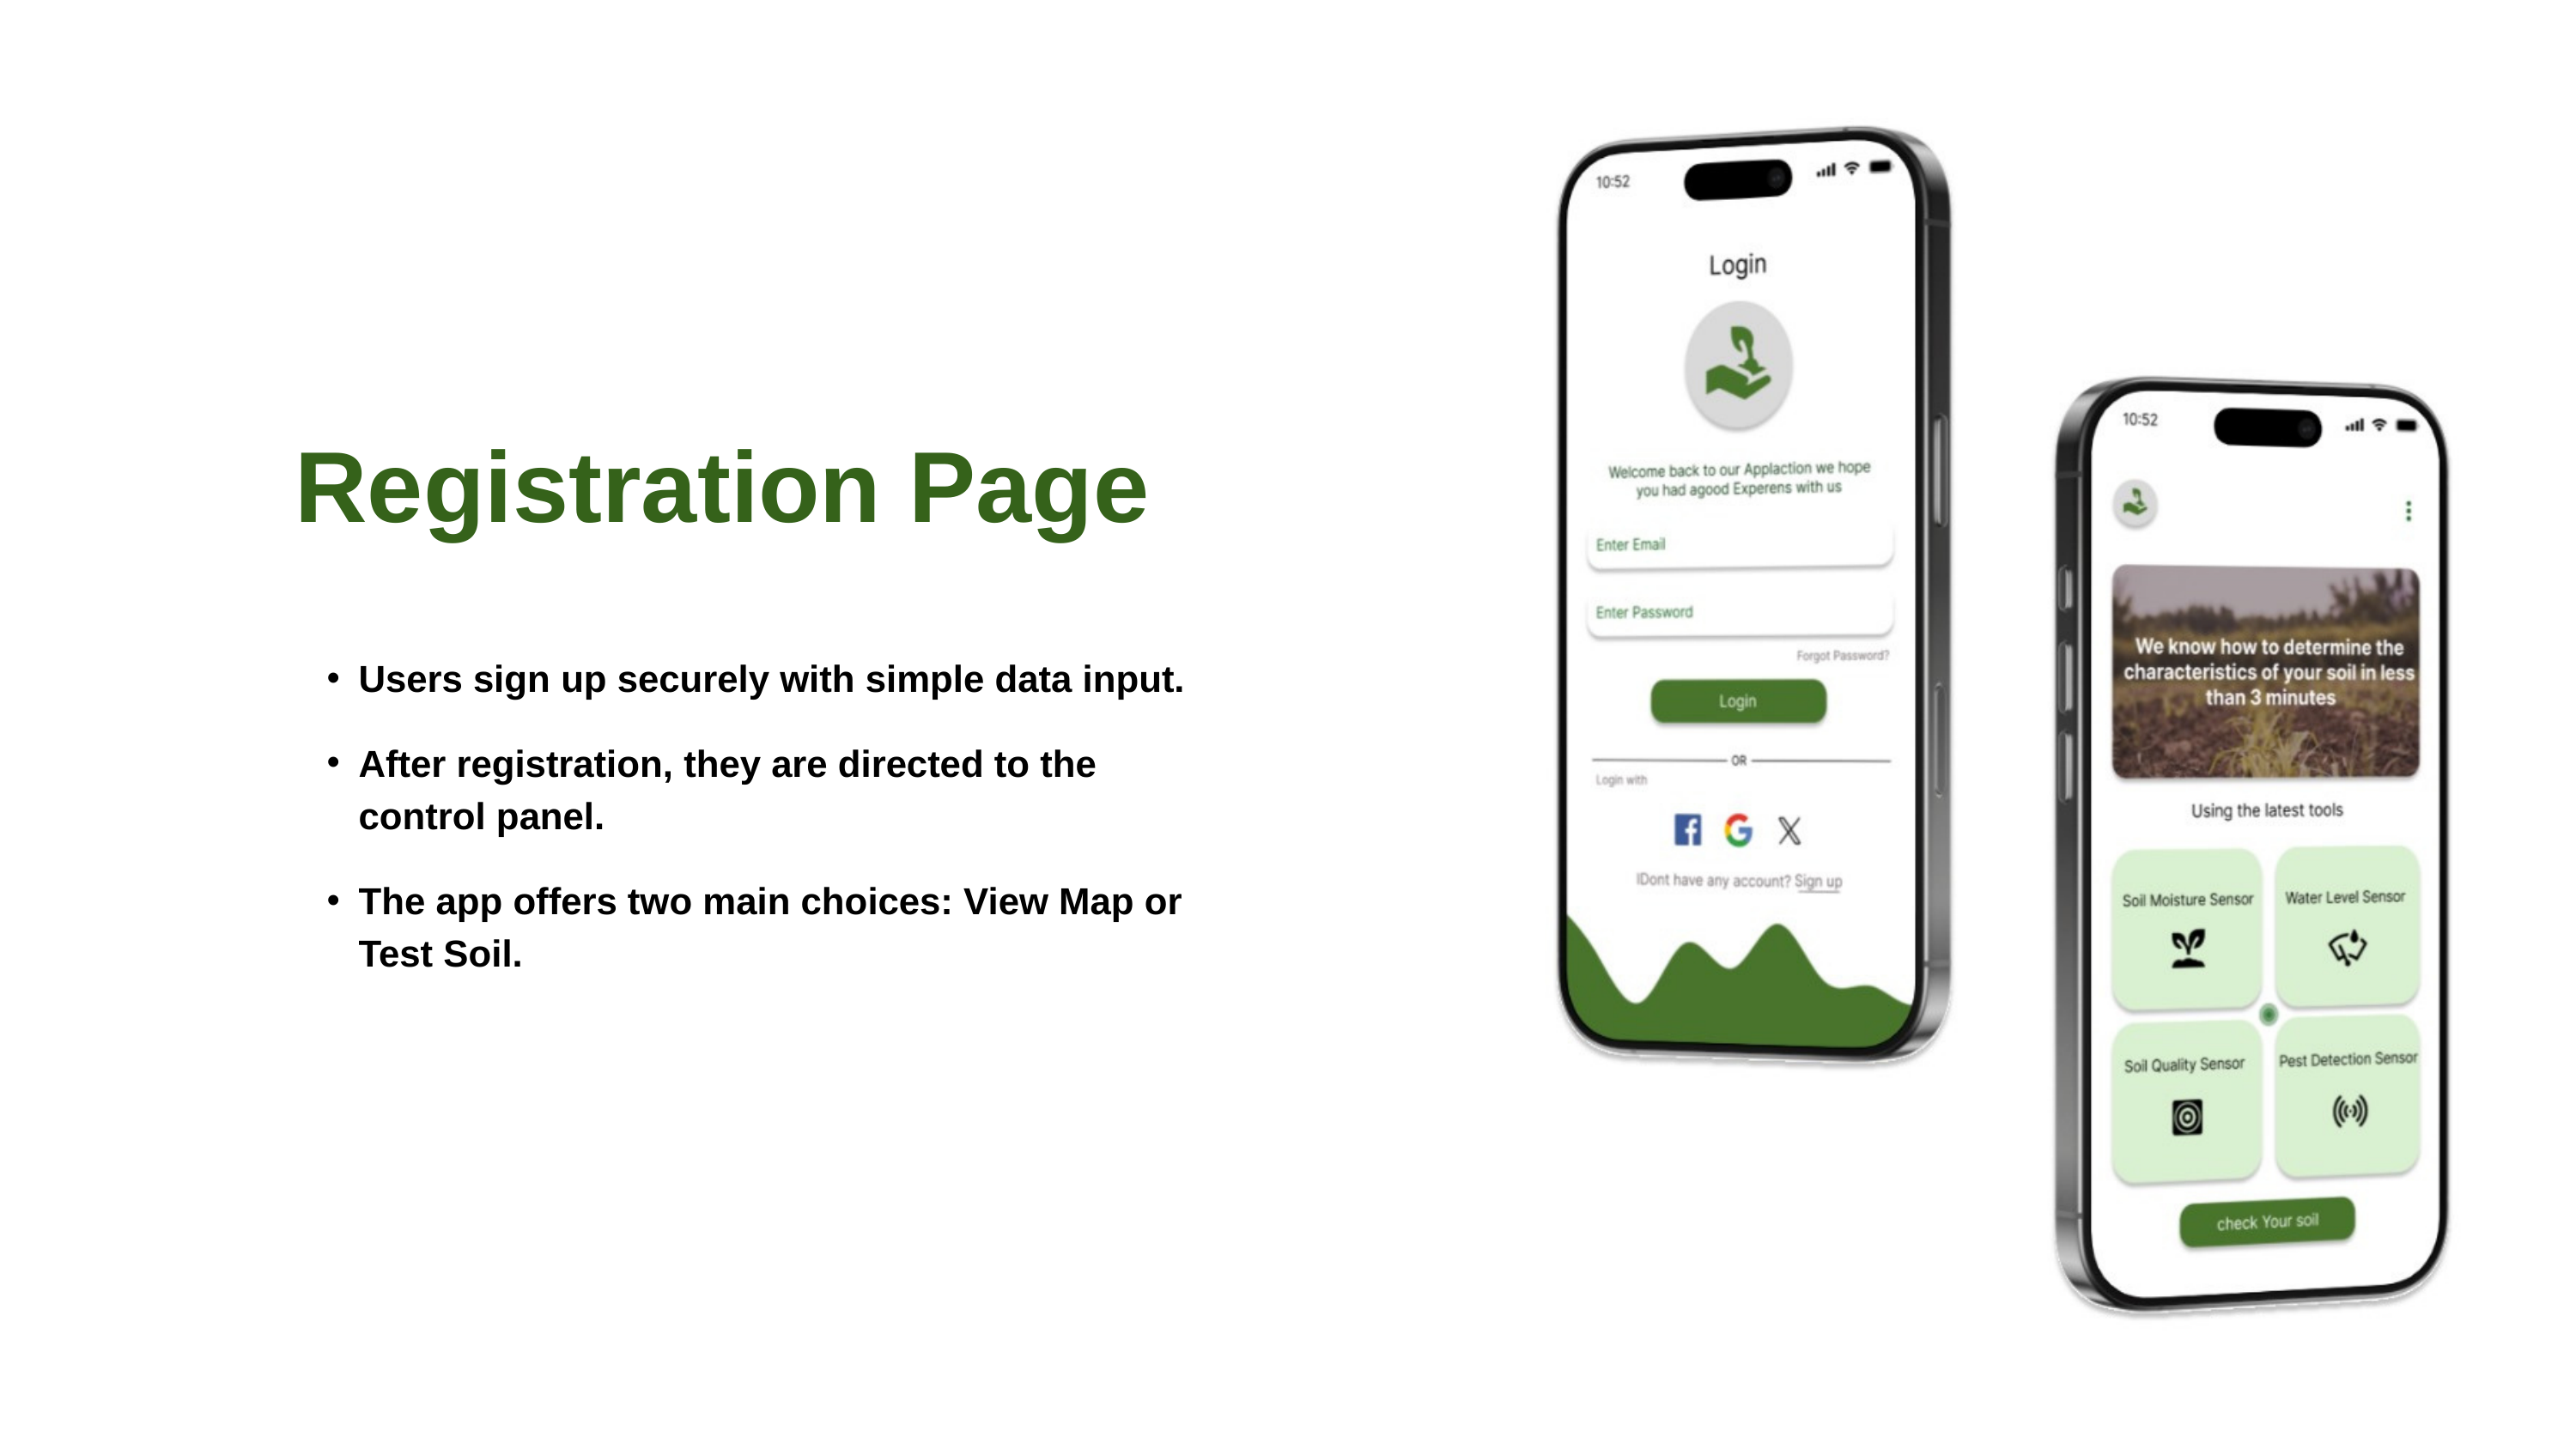

Registration Page
Users sign up securely with simple data input.
After registration, they are directed to the control panel.
The app offers two main choices: View Map or Test Soil.